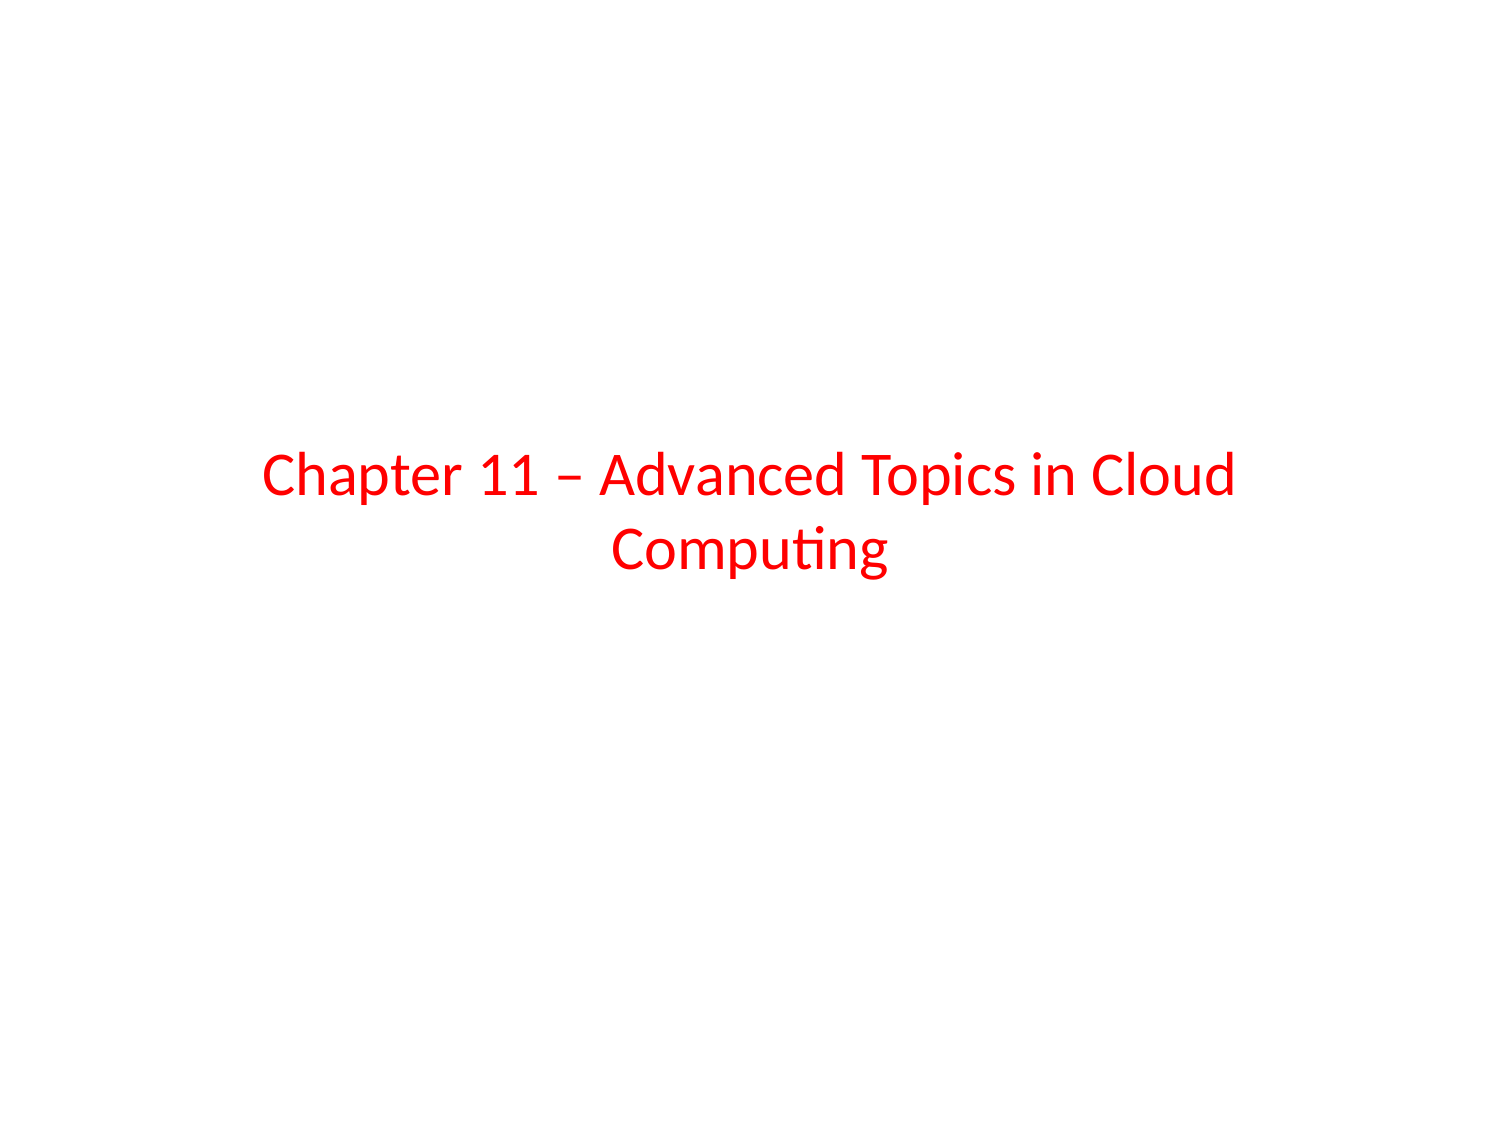

# Chapter 11 – Advanced Topics in Cloud Computing